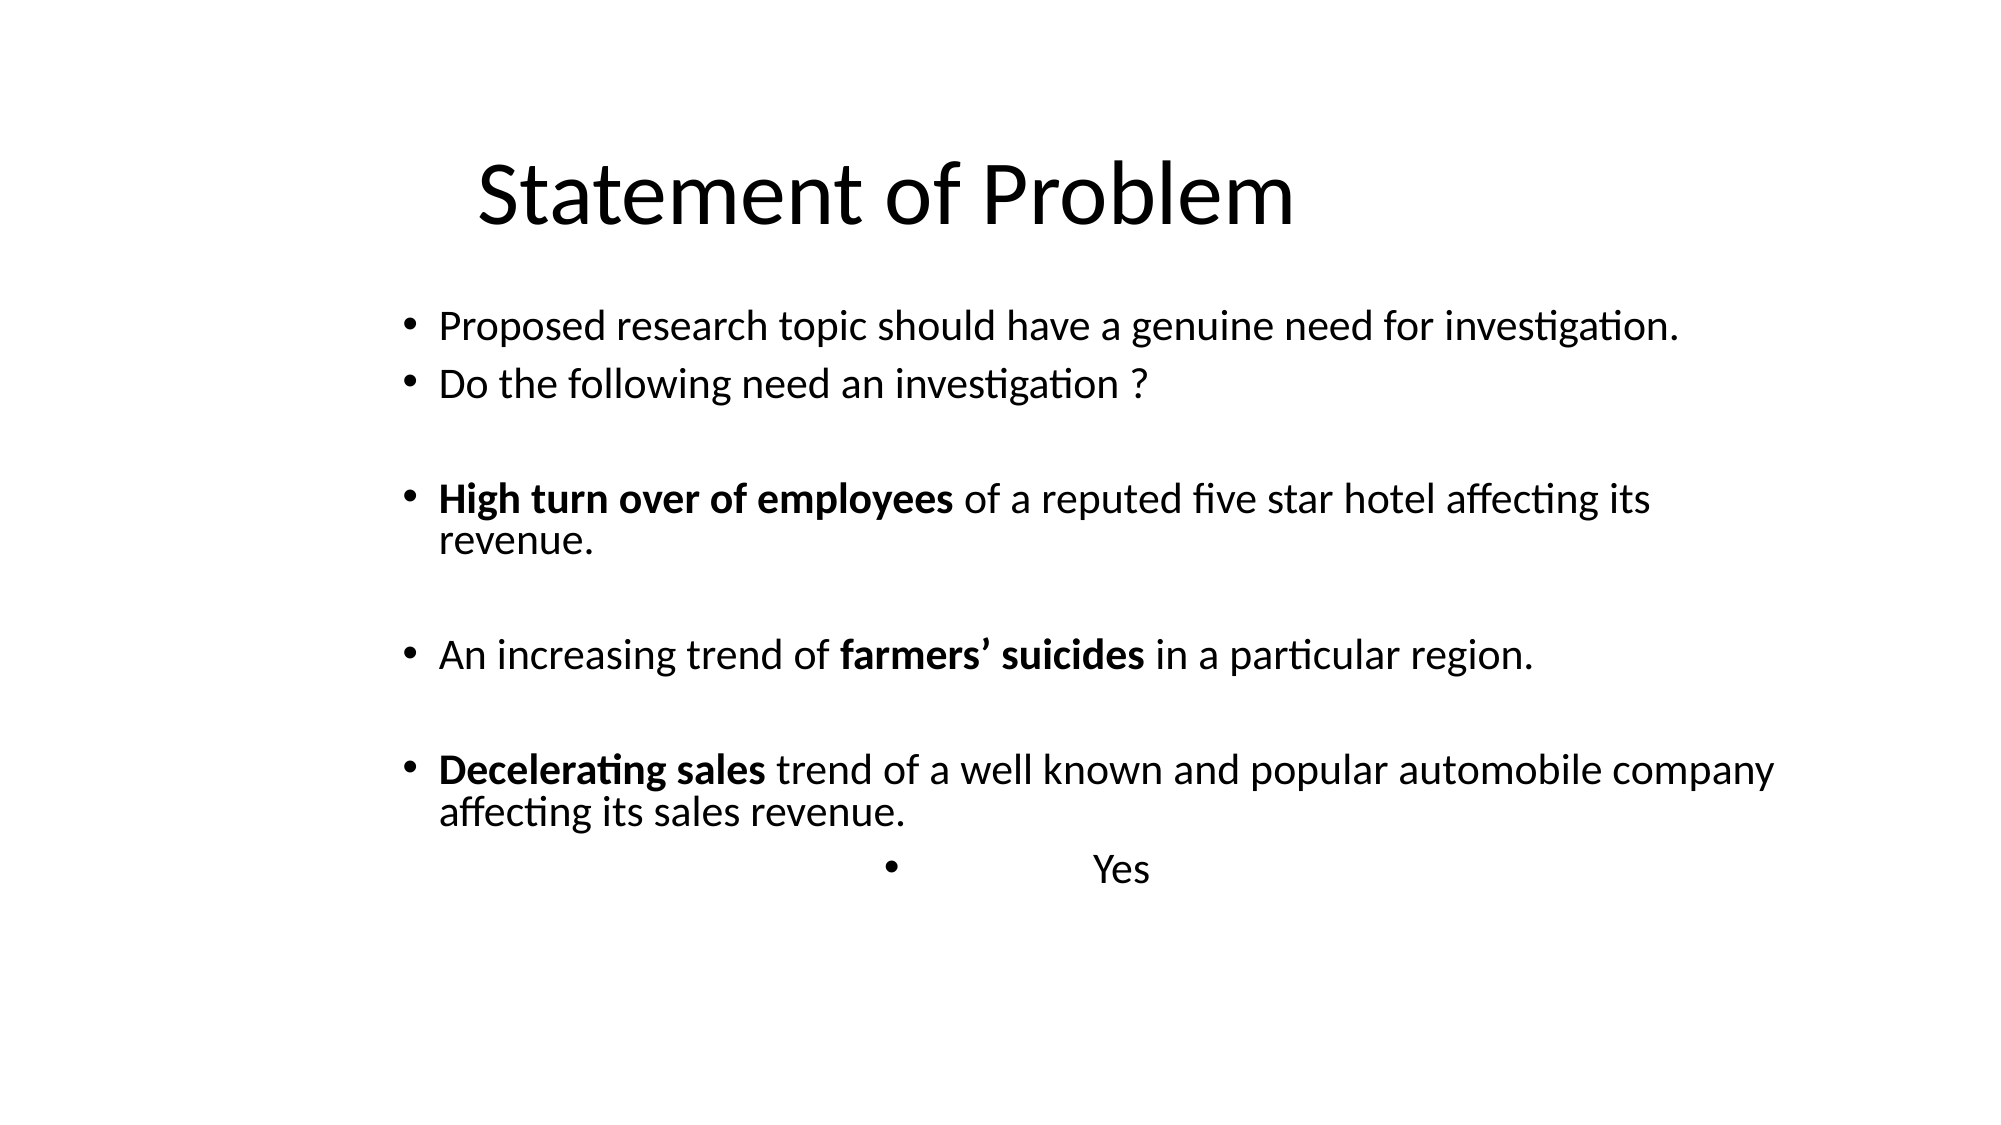

Statement of Problem
Proposed research topic should have a genuine need for investigation.
Do the following need an investigation ?

High turn over of employees of a reputed five star hotel affecting its revenue.

An increasing trend of farmers’ suicides in a particular region.

Decelerating sales trend of a well known and popular automobile company affecting its sales revenue.
Yes